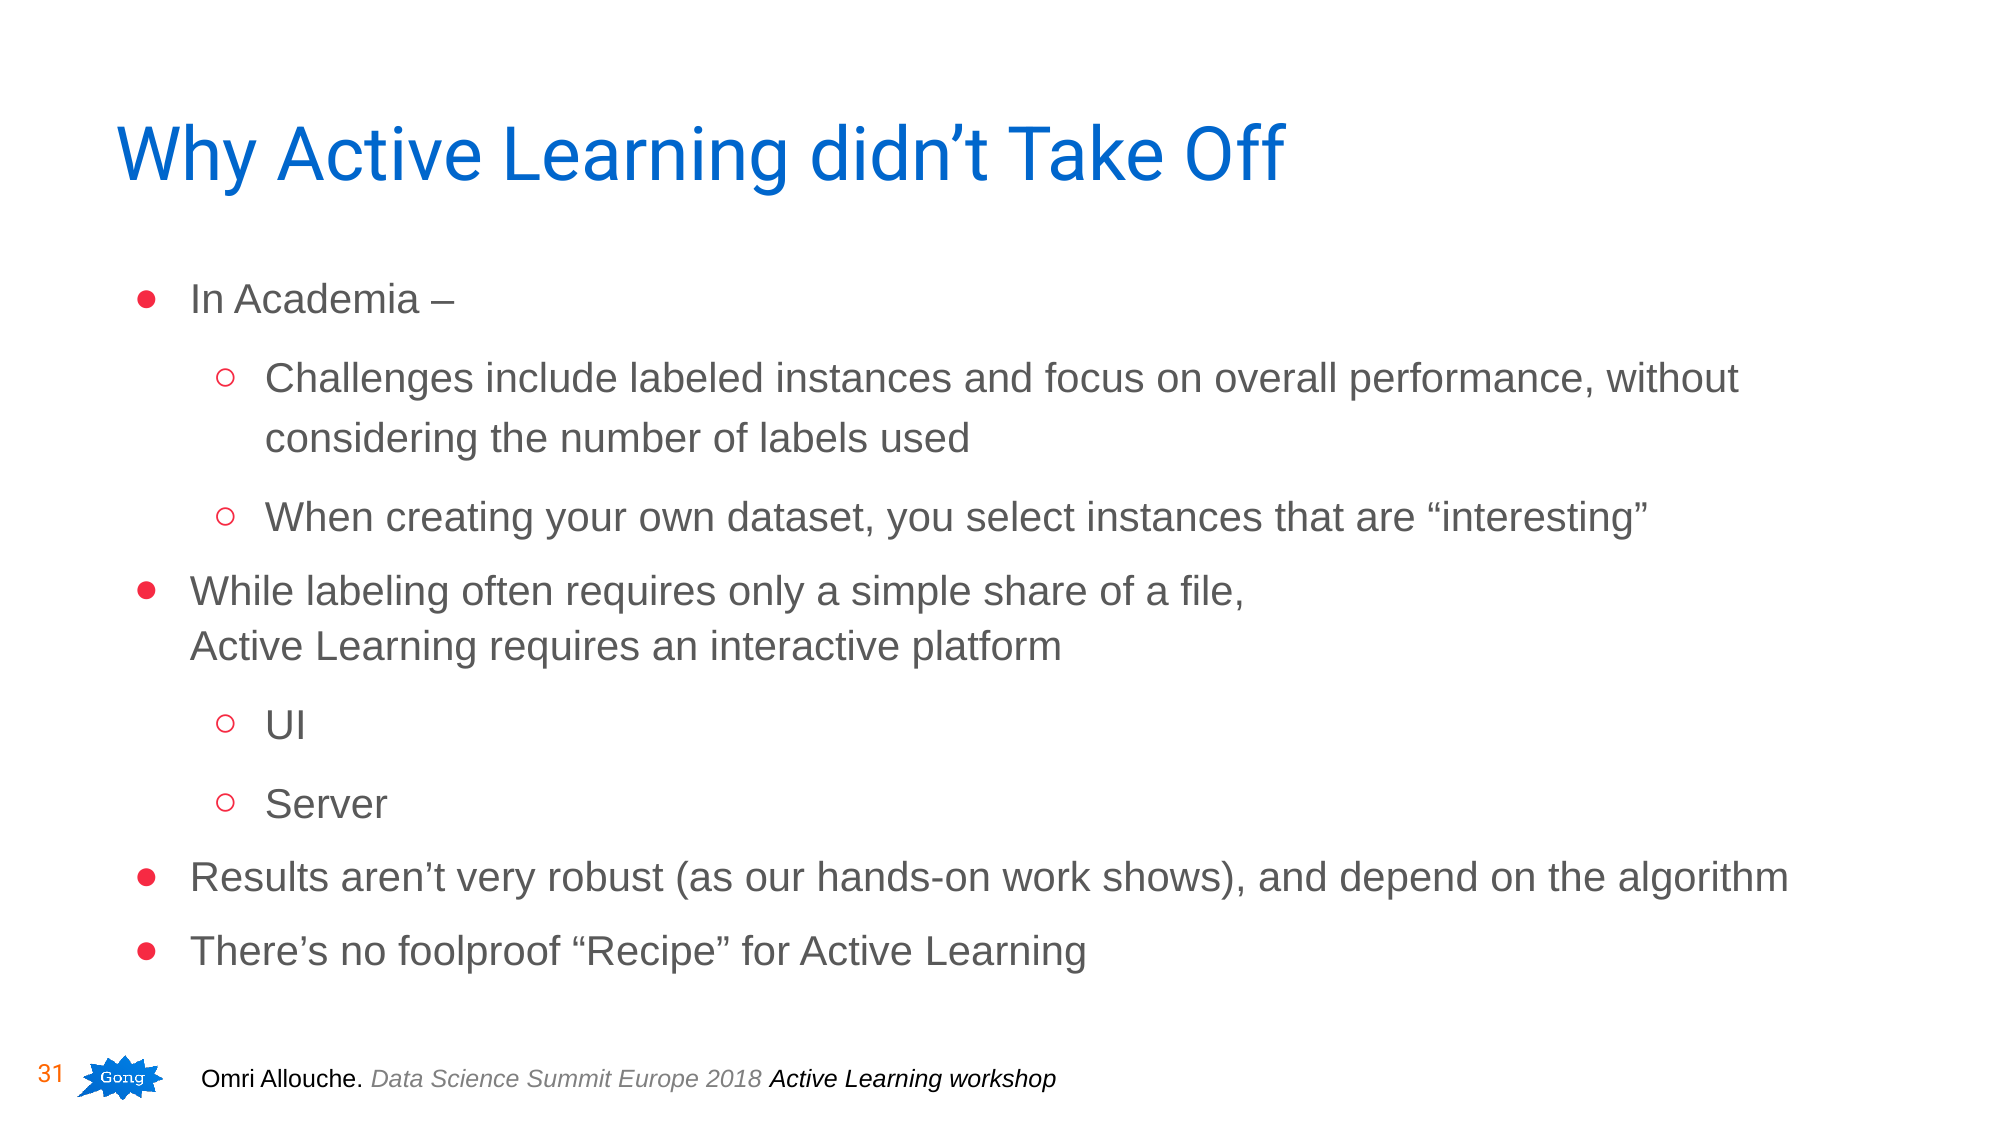

# Why Active Learning didn’t Take Off
In Academia –
Challenges include labeled instances and focus on overall performance, without considering the number of labels used
When creating your own dataset, you select instances that are “interesting”
While labeling often requires only a simple share of a file,
Active Learning requires an interactive platform
UI
Server
Results aren’t very robust (as our hands-on work shows), and depend on the algorithm
There’s no foolproof “Recipe” for Active Learning